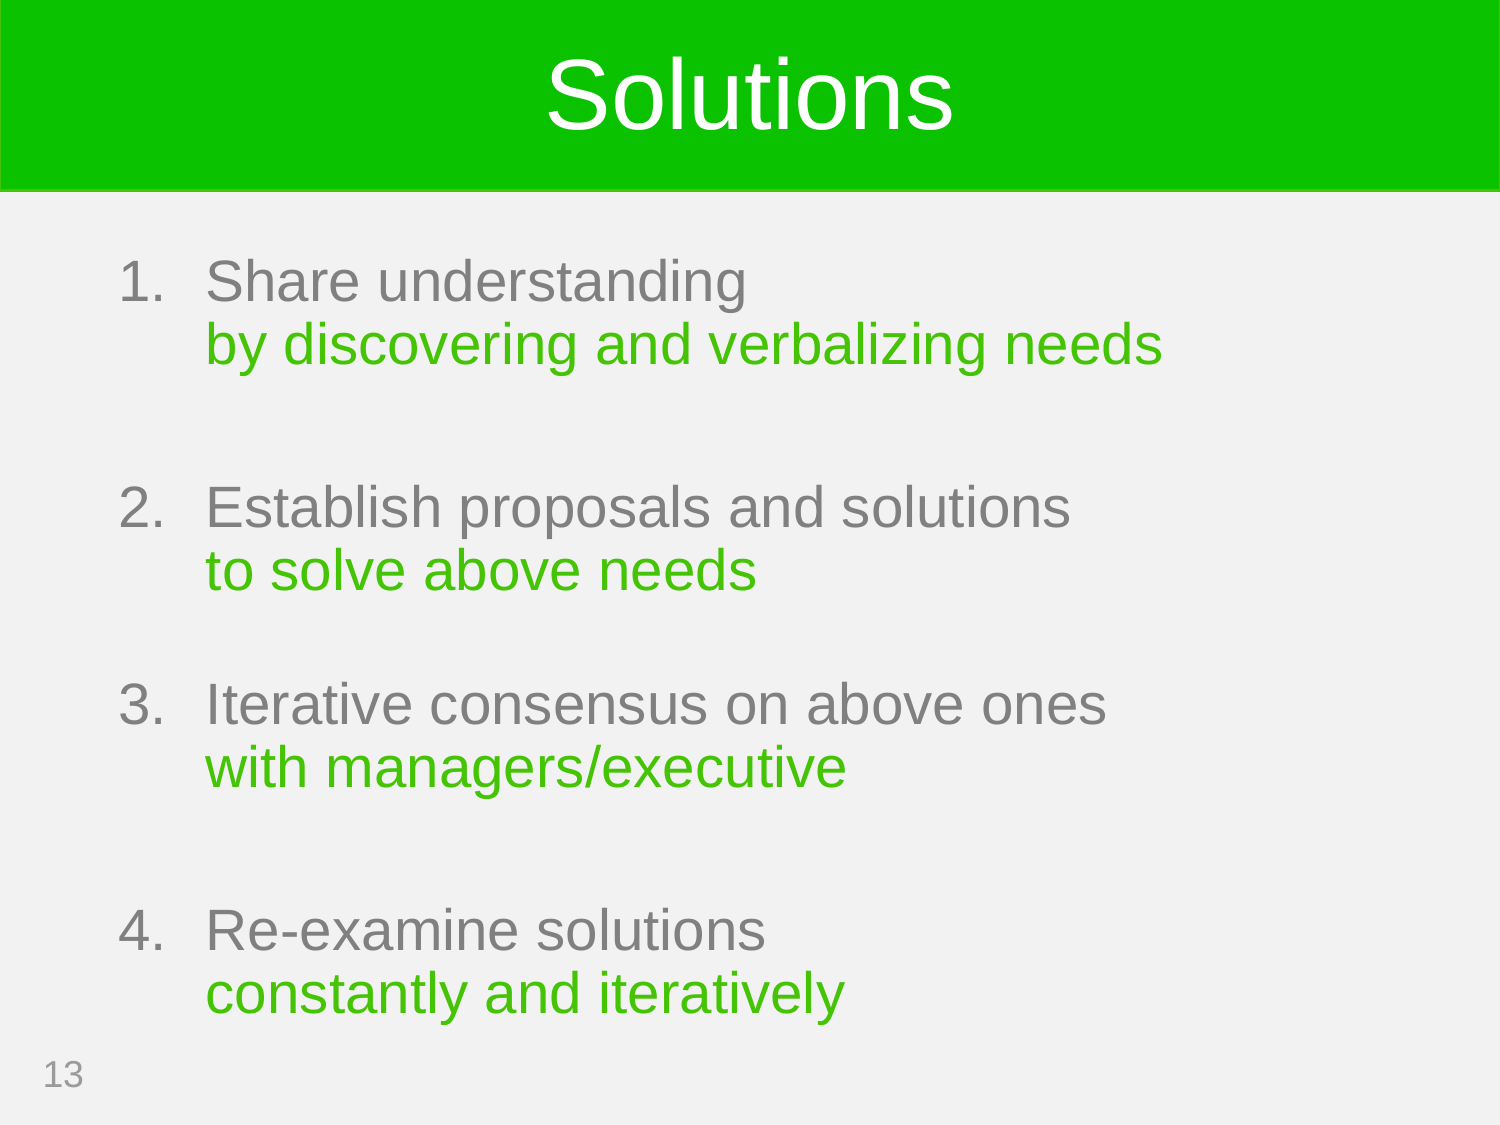

# Solutions
Share understanding
by discovering and verbalizing needs

Establish proposals and solutions
to solve above needs
Iterative consensus on above ones
with managers/executive

Re-examine solutions
constantly and iteratively
13